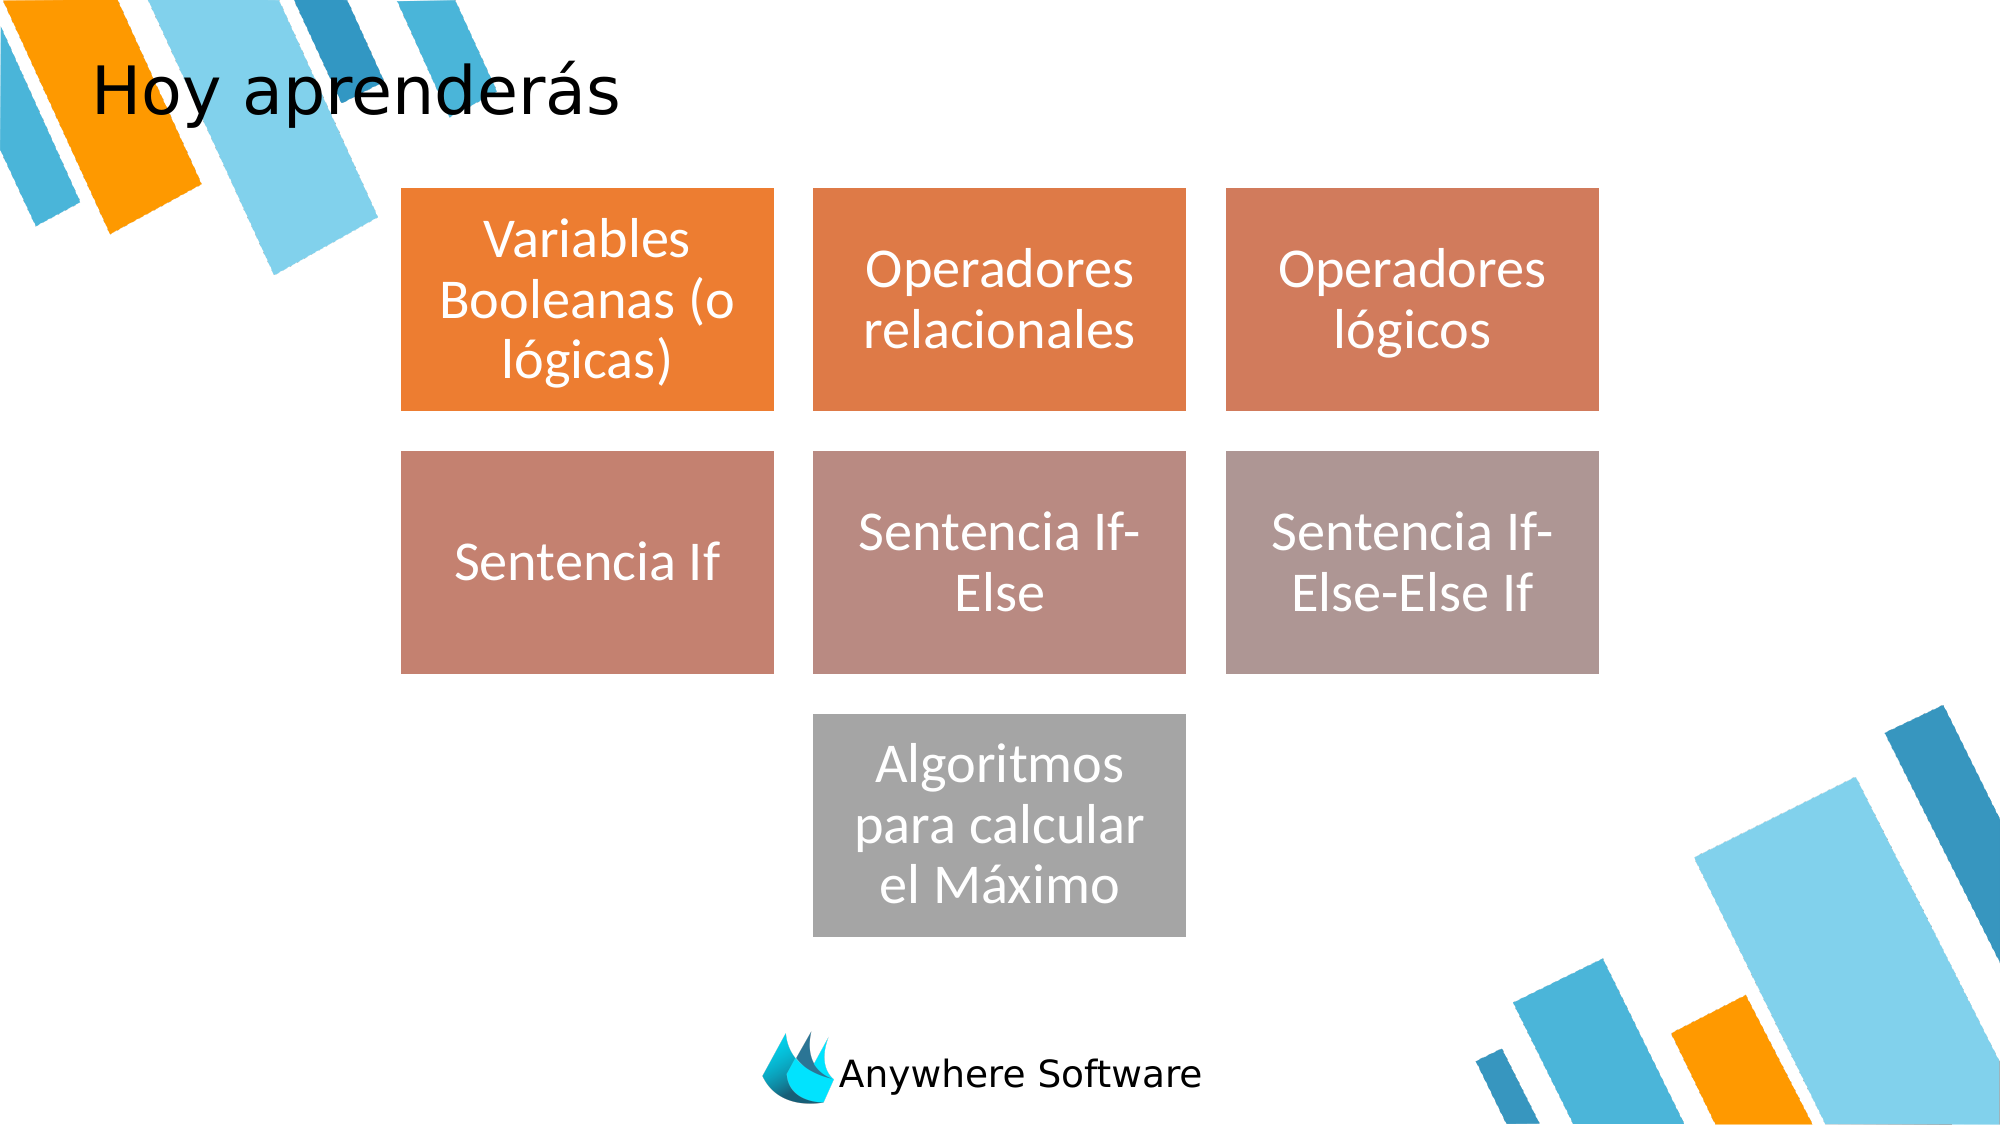

# Hoy aprenderás
Variables Booleanas (o lógicas)
Operadores relacionales
Operadores lógicos
Sentencia If
Sentencia If-Else
Sentencia If-Else-Else If
Algoritmos para calcular el Máximo